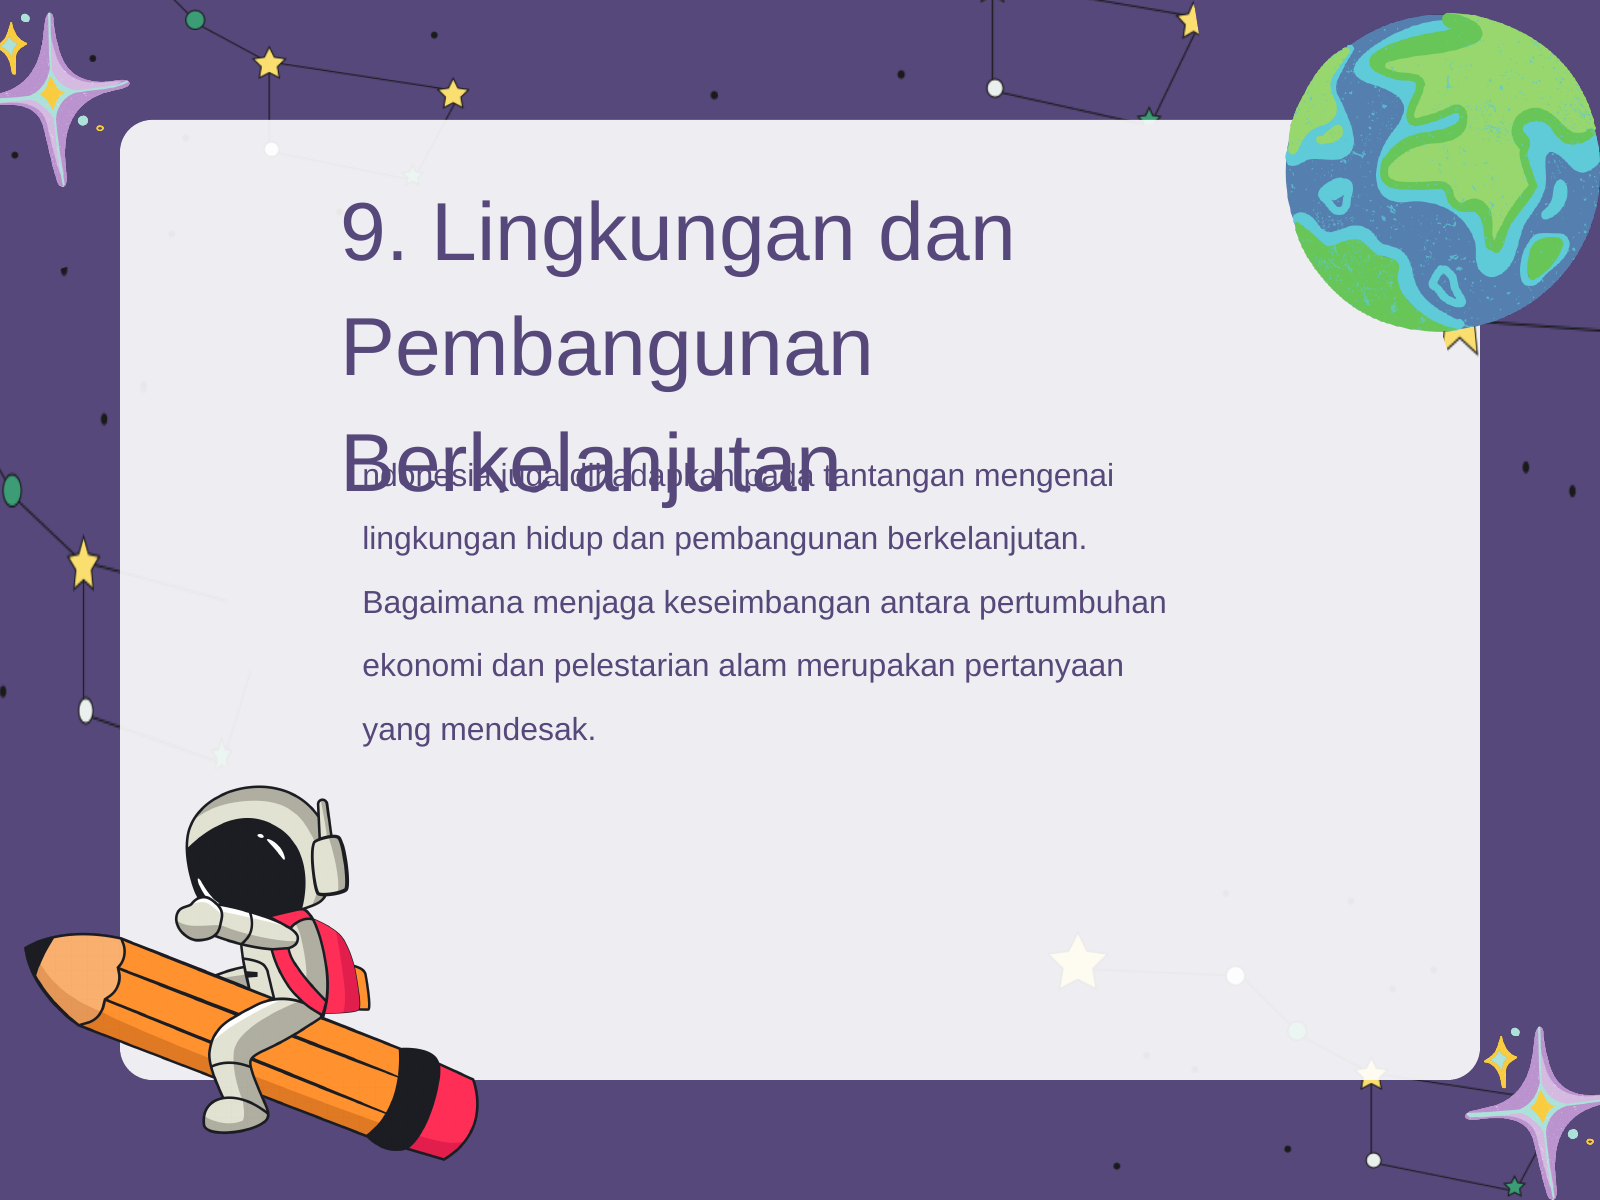

9. Lingkungan dan Pembangunan Berkelanjutan

ndonesia juga dihadapkan pada tantangan mengenai lingkungan hidup dan pembangunan berkelanjutan. Bagaimana menjaga keseimbangan antara pertumbuhan ekonomi dan pelestarian alam merupakan pertanyaan yang mendesak.